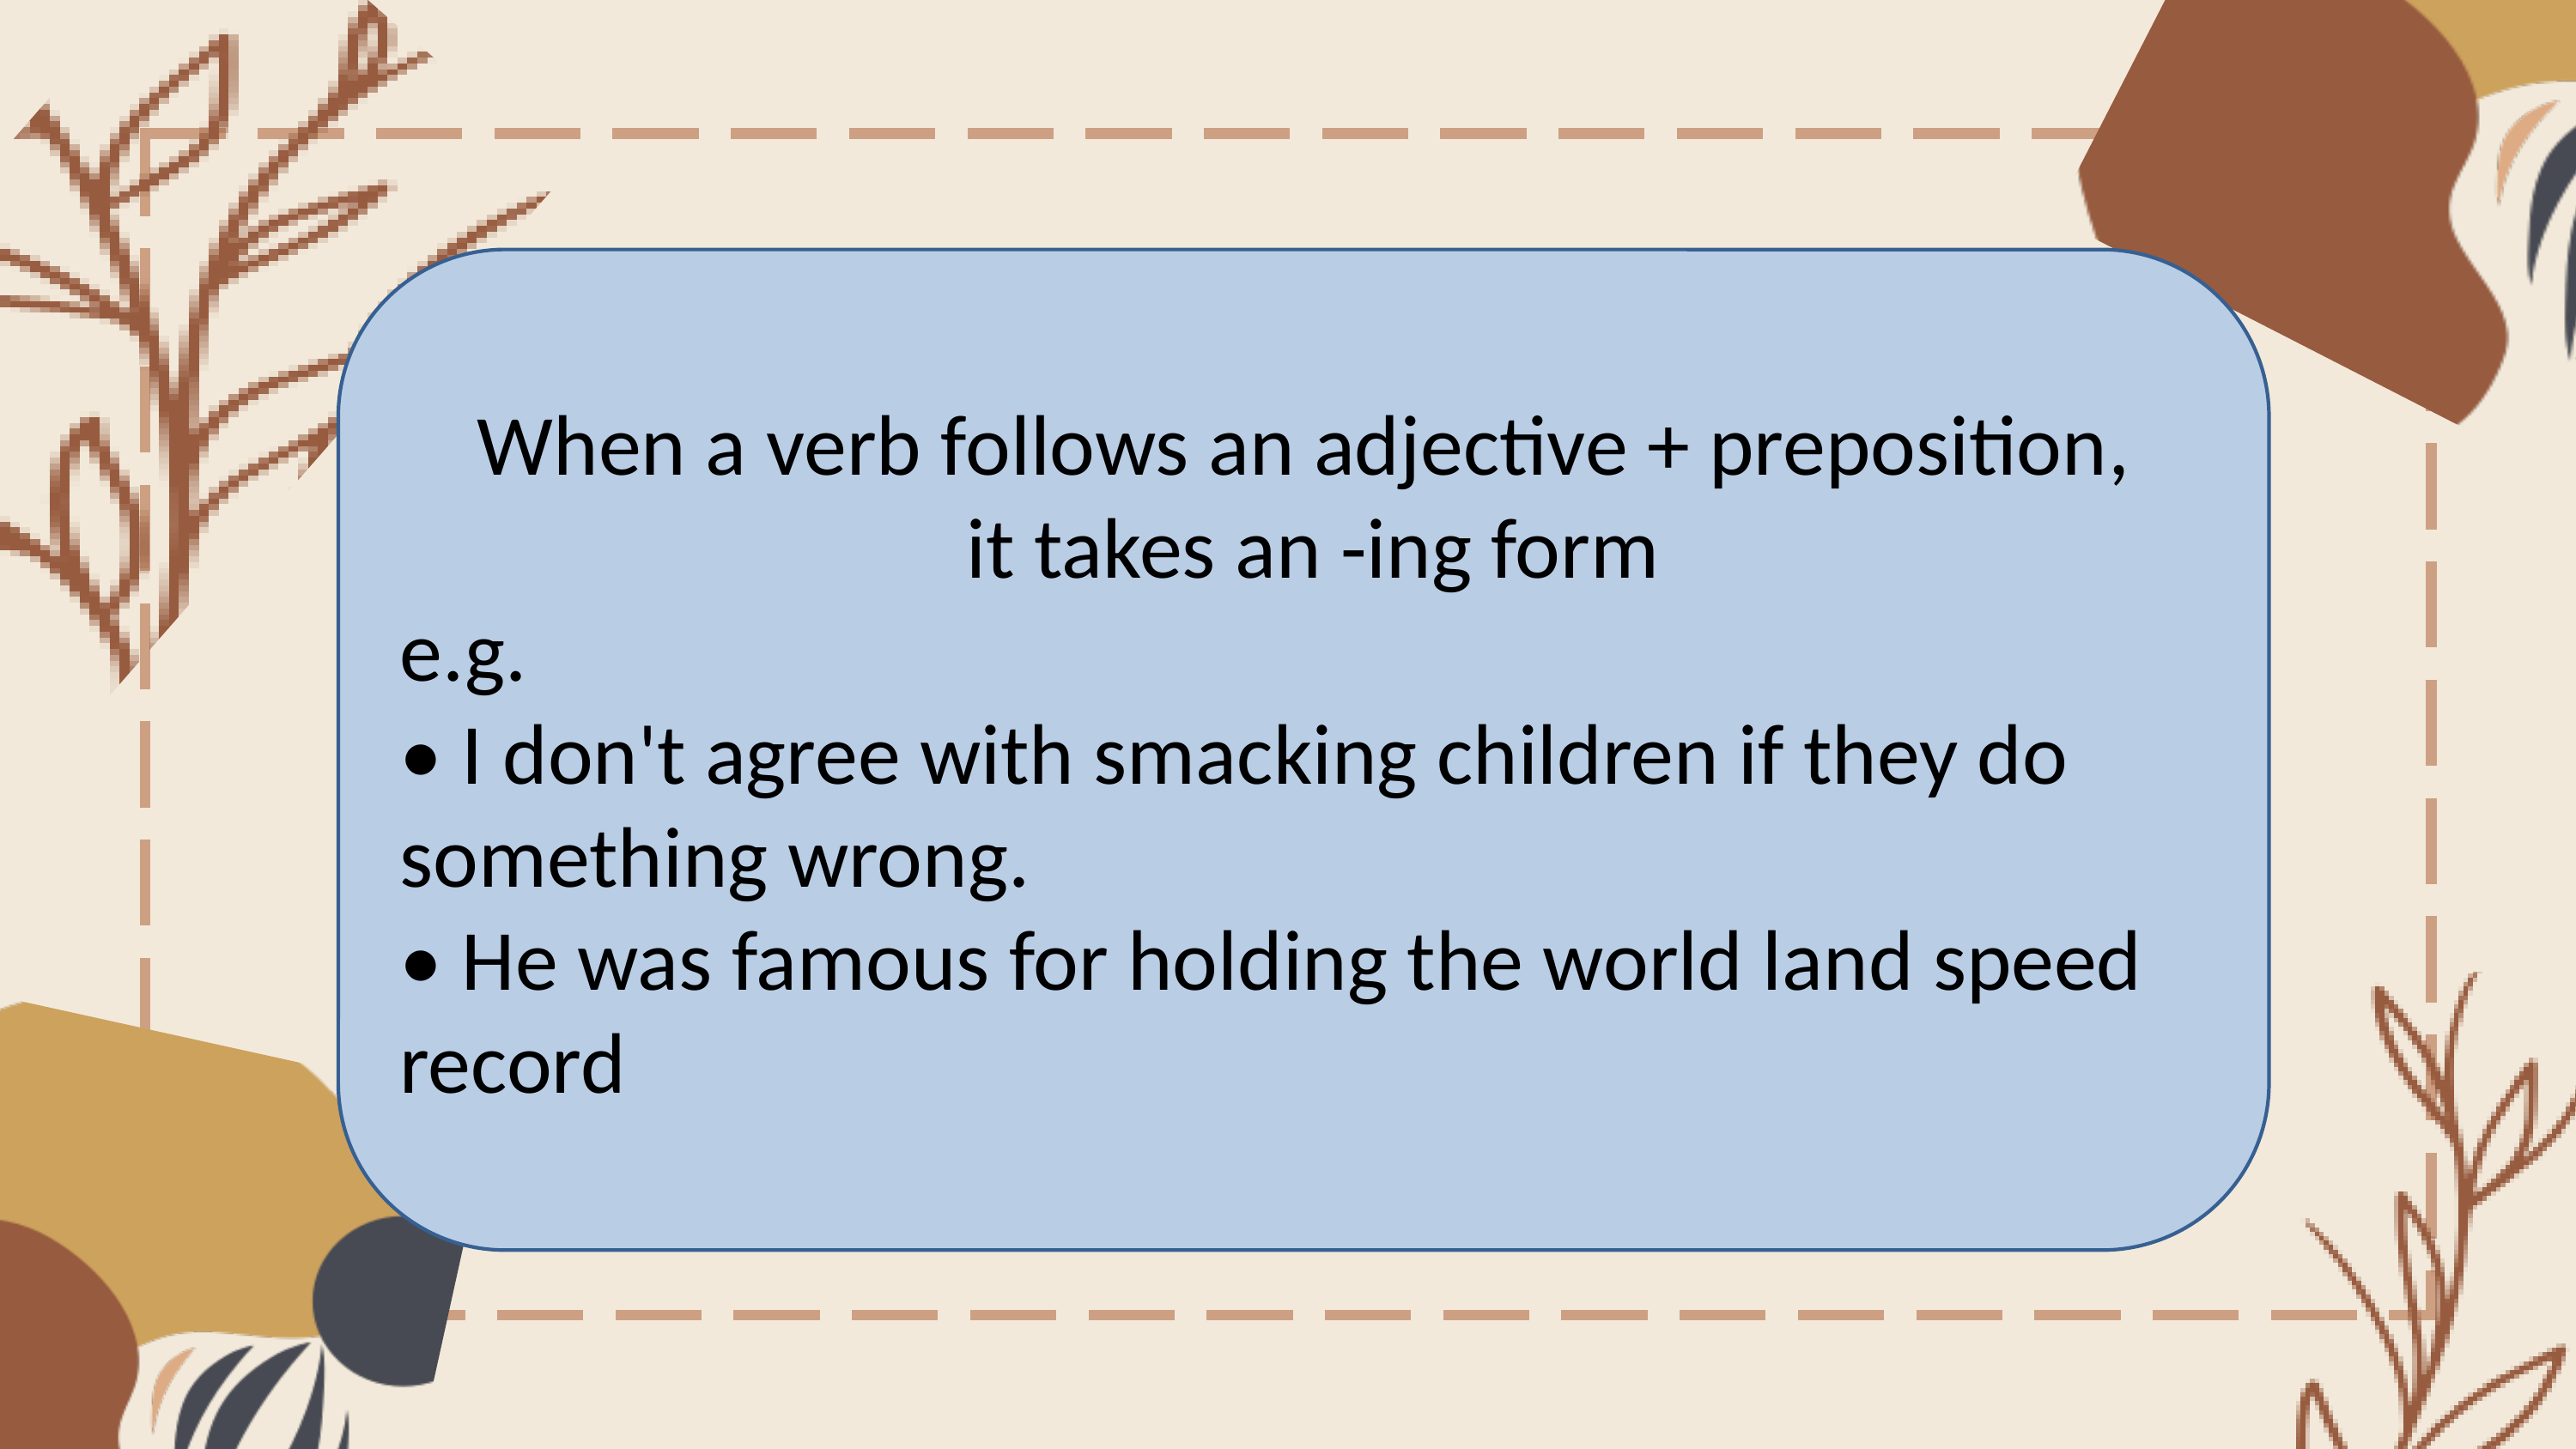

When a verb follows an adjective + preposition,
 it takes an -ing form
e.g.
• I don't agree with smacking children if they do something wrong.
• He was famous for holding the world land speed record